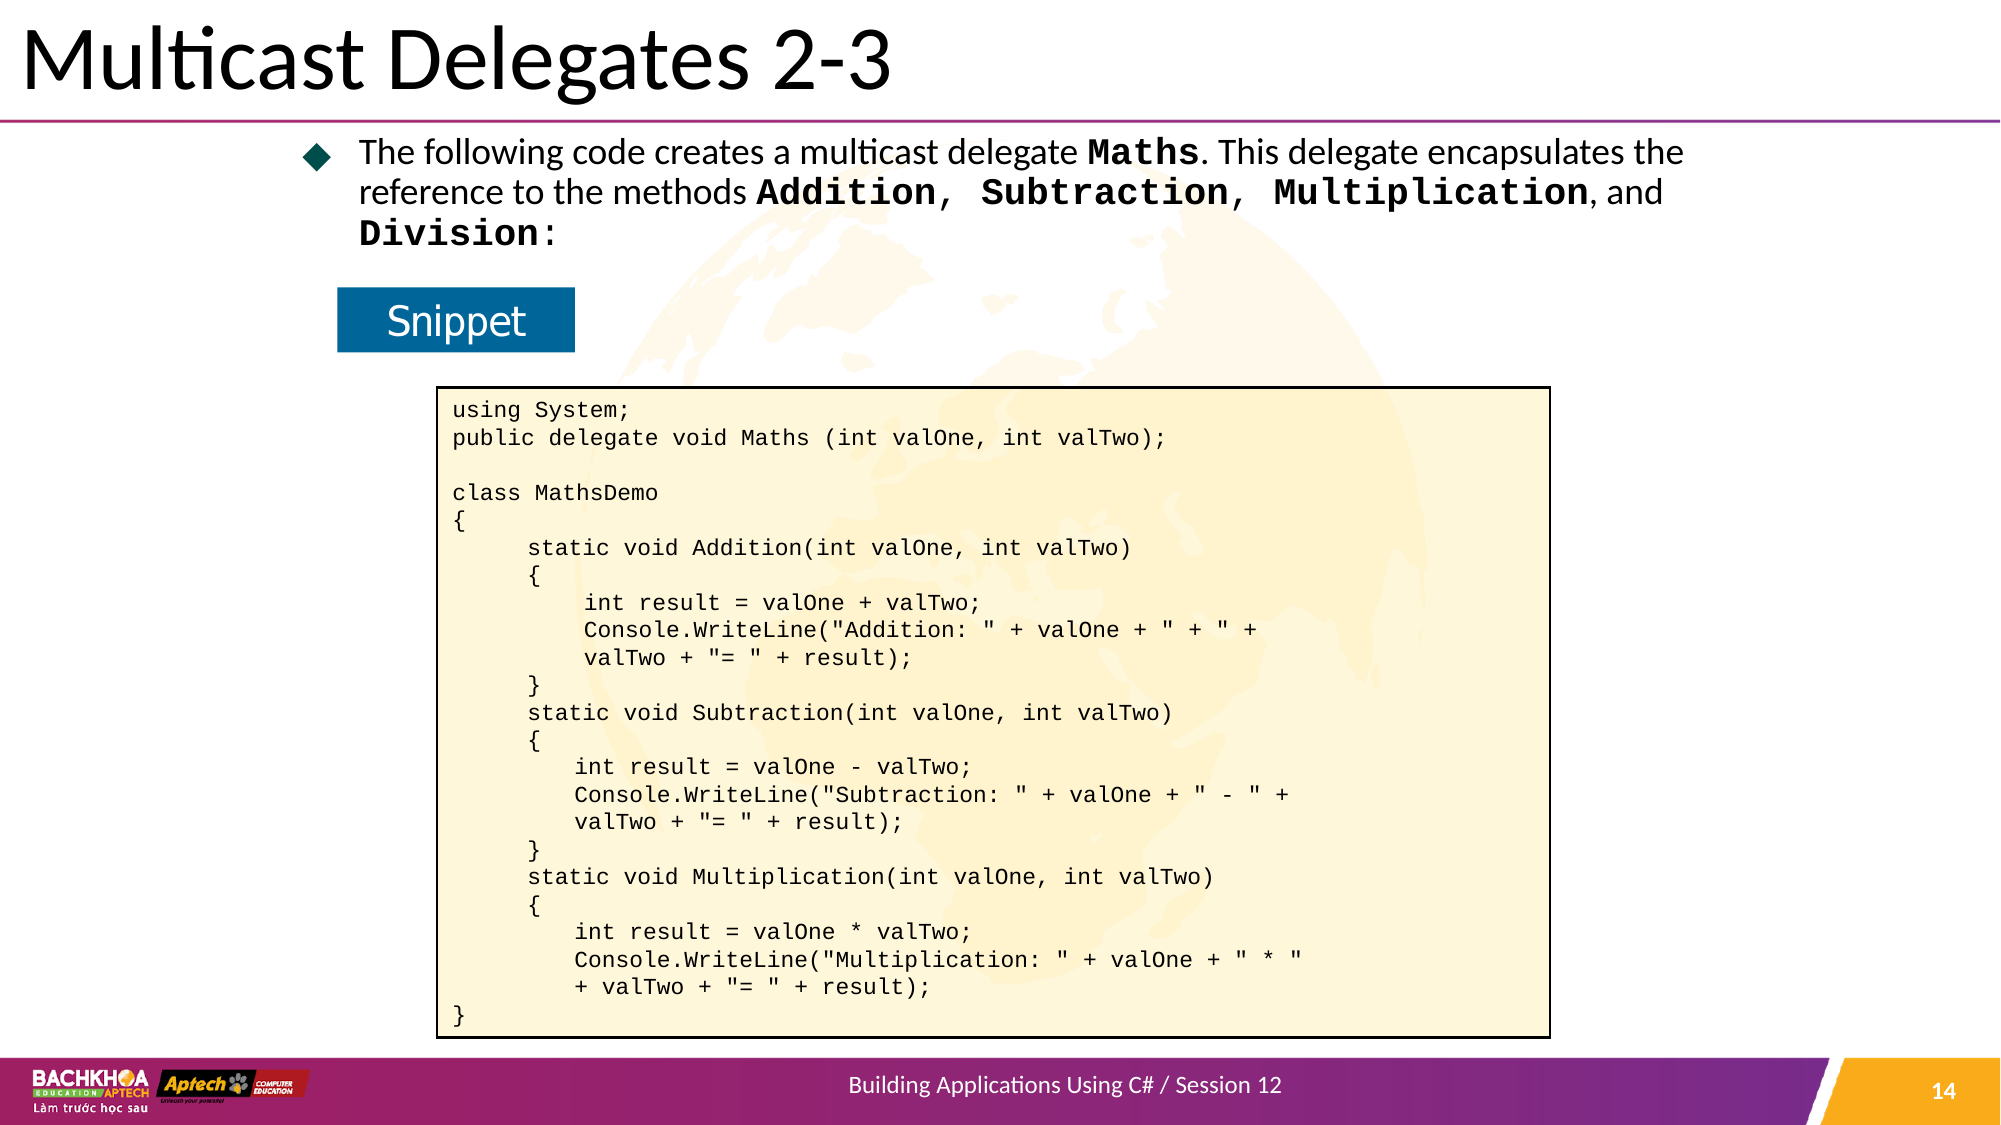

# Multicast Delegates 2-3
The following code creates a multicast delegate Maths. This delegate encapsulates the reference to the methods Addition, Subtraction, Multiplication, and Division:

Snippet
using System;
public delegate void Maths (int valOne, int valTwo);

class MathsDemo
{
static void Addition(int valOne, int valTwo)
{
int result = valOne + valTwo;
Console.WriteLine("Addition: " + valOne + " + " +
valTwo + "= " + result);
}
static void Subtraction(int valOne, int valTwo)
{
int result = valOne - valTwo;
Console.WriteLine("Subtraction: " + valOne + " - " +
valTwo + "= " + result);
}
static void Multiplication(int valOne, int valTwo)
{
int result = valOne * valTwo;
Console.WriteLine("Multiplication: " + valOne + " * "
+ valTwo + "= " + result);
}
14
Building Applications Using C# / Session 12